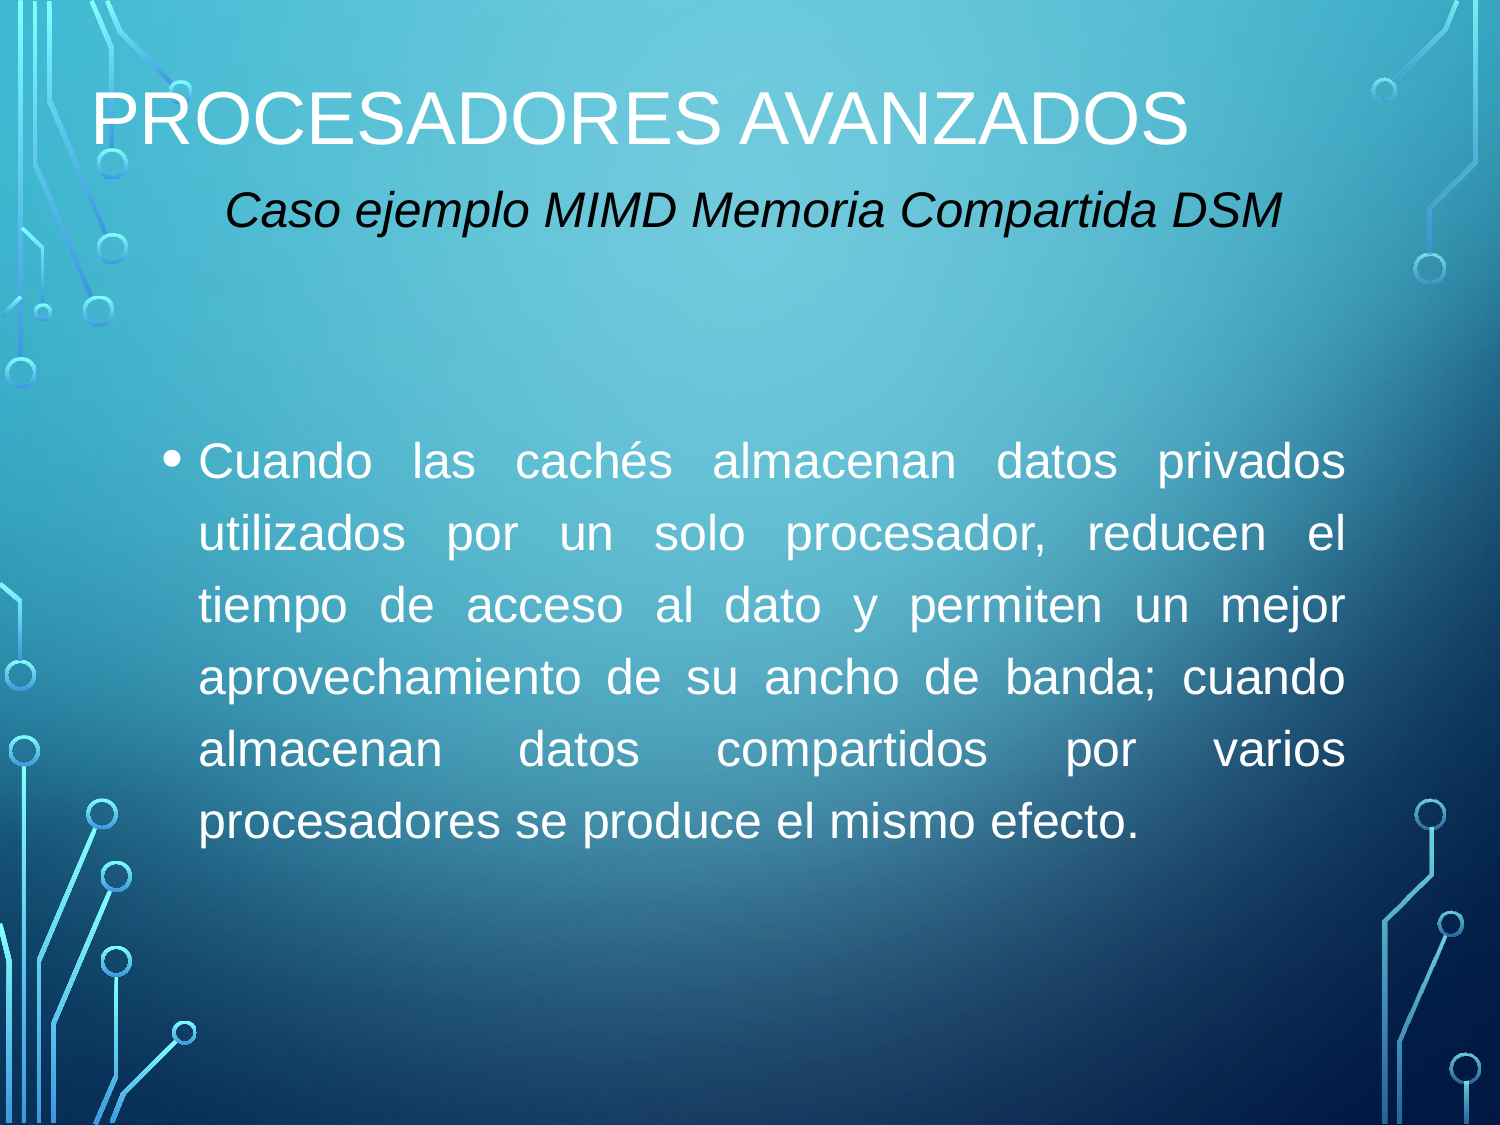

# Procesadores Avanzados
Caso ejemplo MIMD Memoria Compartida DSM
Cuando las cachés almacenan datos privados utilizados por un solo procesador, reducen el tiempo de acceso al dato y permiten un mejor aprovechamiento de su ancho de banda; cuando almacenan datos compartidos por varios procesadores se produce el mismo efecto.